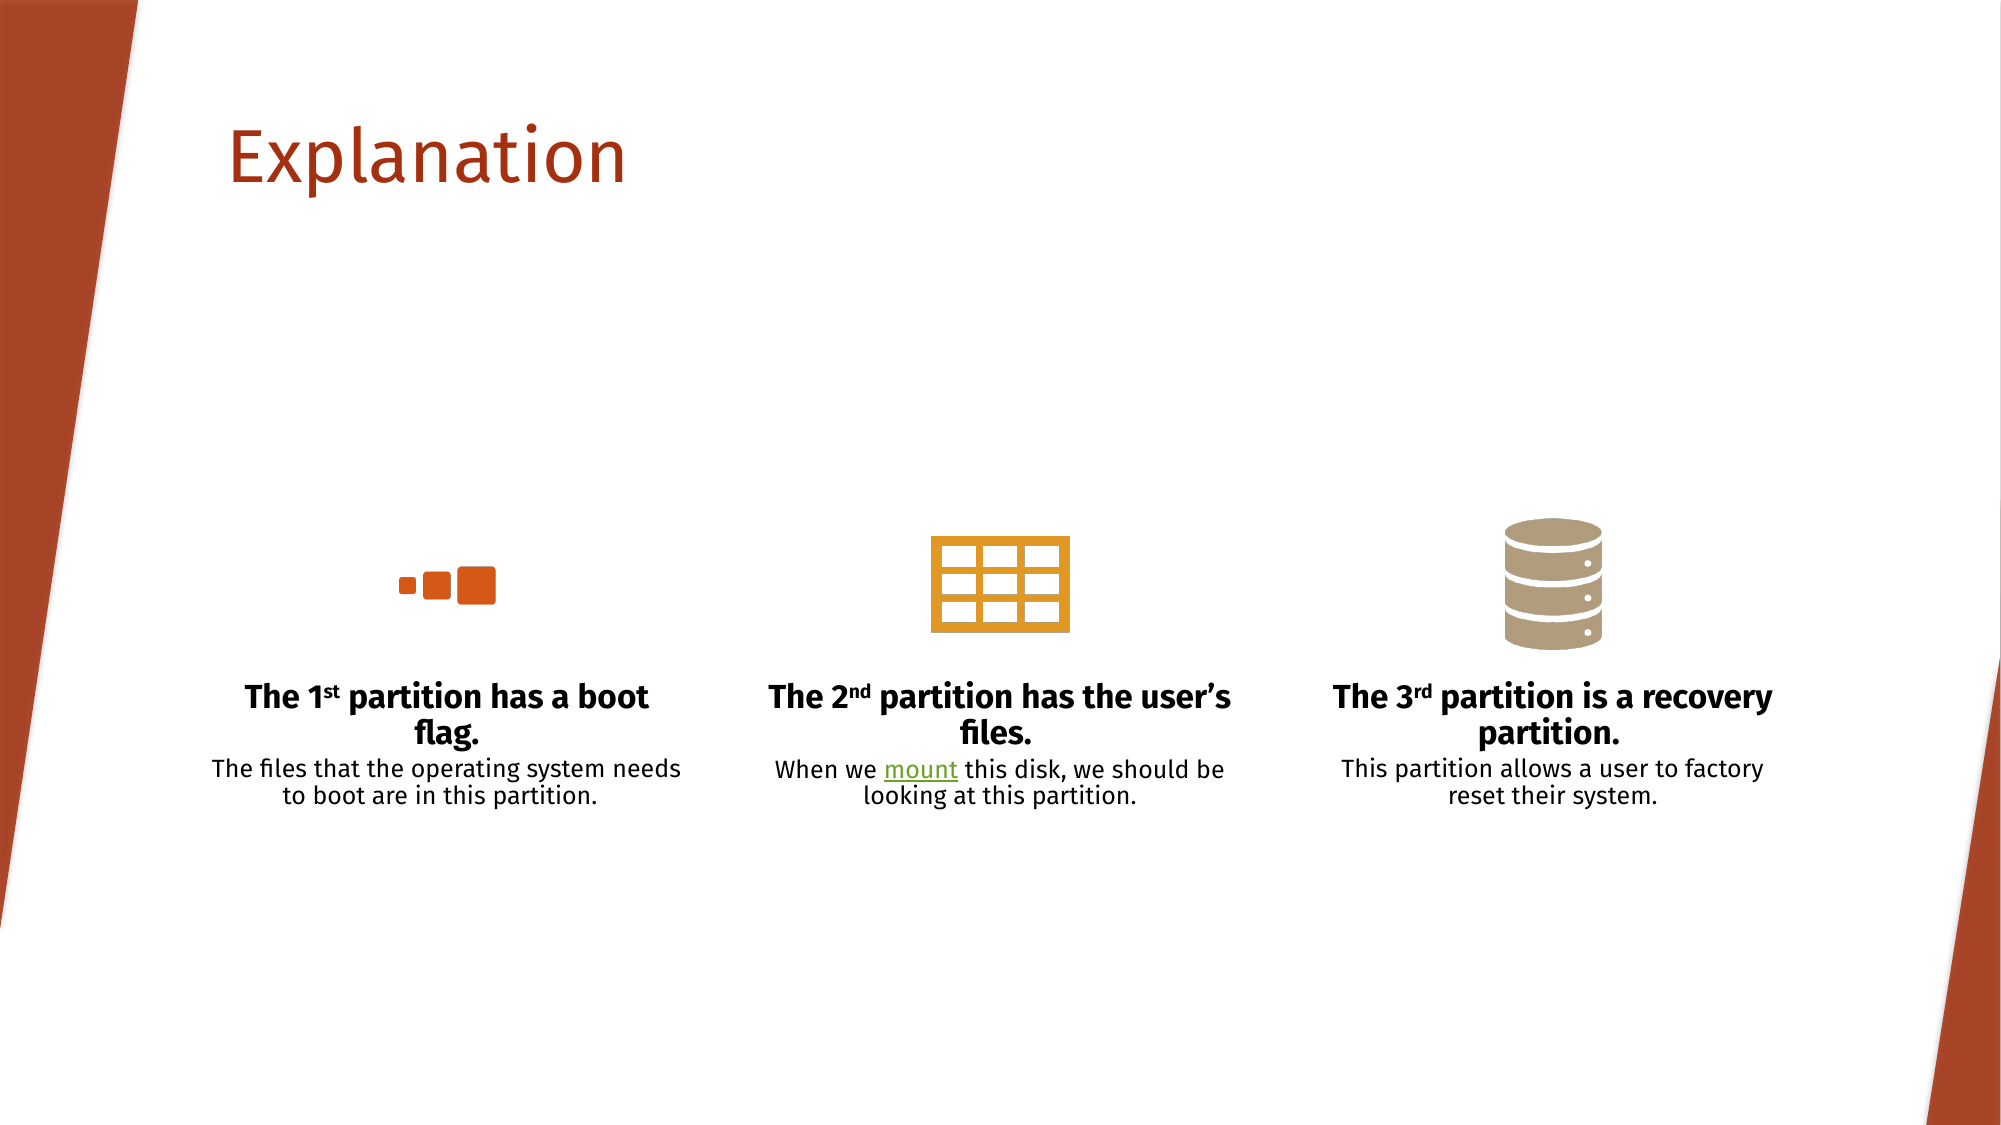

# Explanation
The 1st partition has a boot flag.
The files that the operating system needs to boot are in this partition.
The 2nd partition has the user’s files.
When we mount this disk, we should be looking at this partition.
The 3rd partition is a recovery partition.
This partition allows a user to factory reset their system.